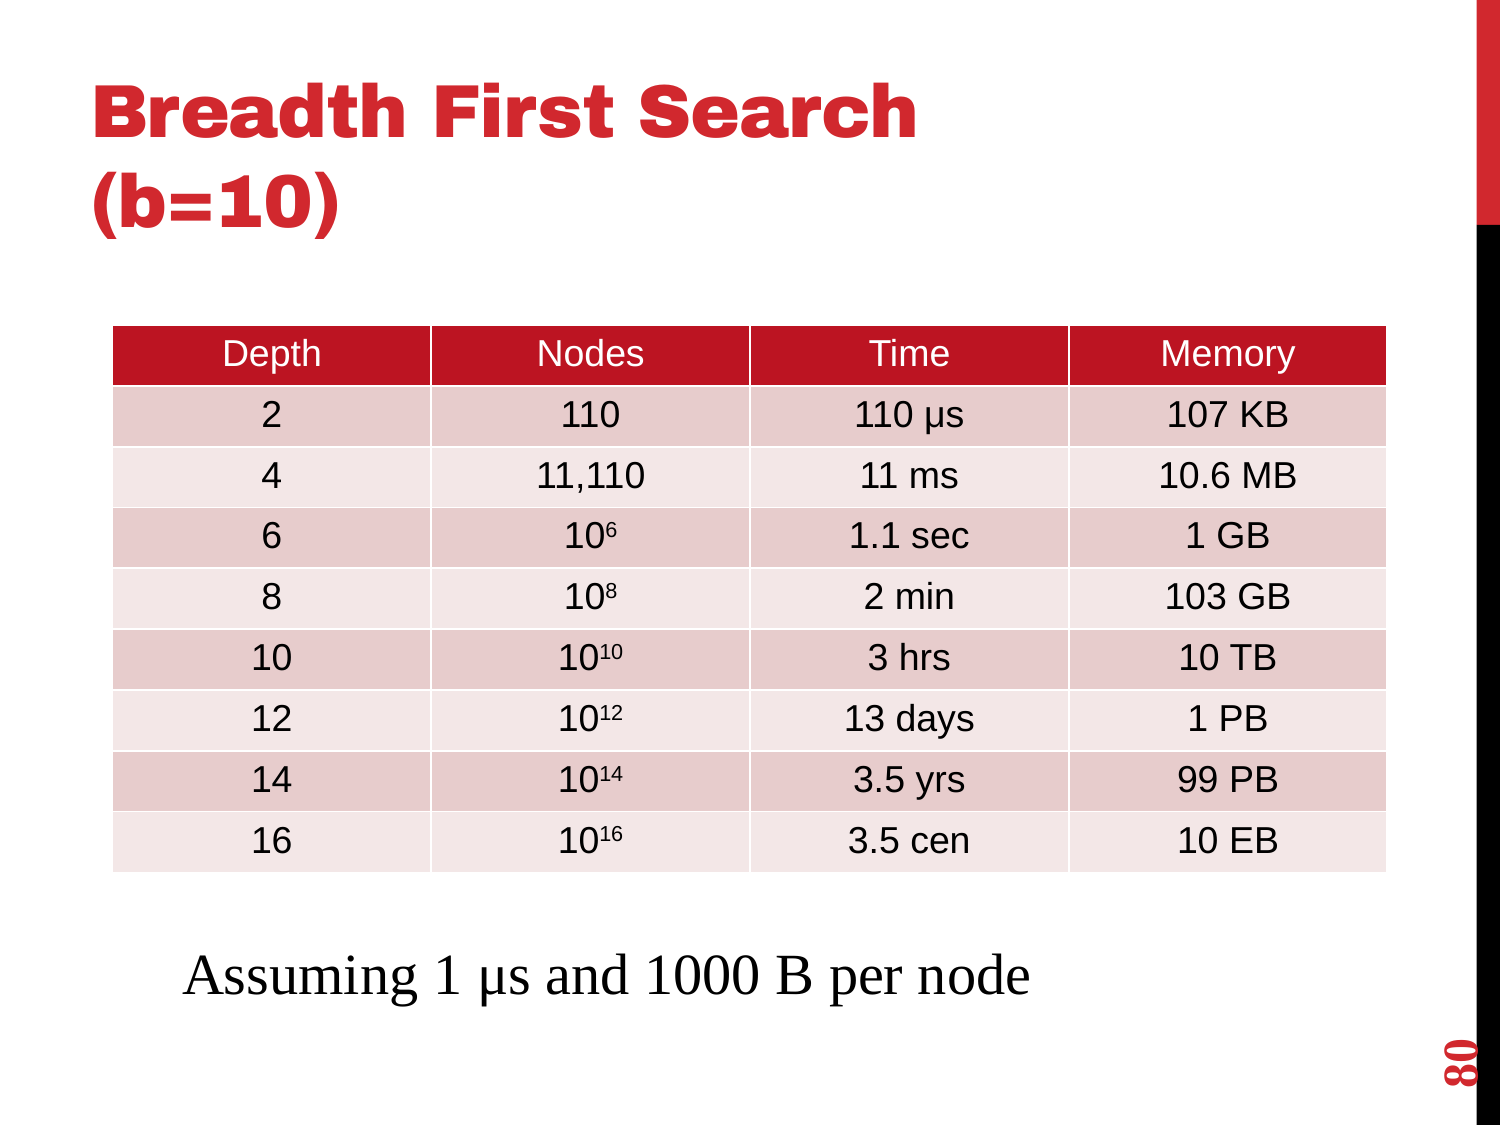

# Breadth First Search (b=10)
| Depth | Nodes | Time | Memory |
| --- | --- | --- | --- |
| 2 | 110 | 110 μs | 107 KB |
| 4 | 11,110 | 11 ms | 10.6 MB |
| 6 | 106 | 1.1 sec | 1 GB |
| 8 | 108 | 2 min | 103 GB |
| 10 | 1010 | 3 hrs | 10 TB |
| 12 | 1012 | 13 days | 1 PB |
| 14 | 1014 | 3.5 yrs | 99 PB |
| 16 | 1016 | 3.5 cen | 10 EB |
Assuming 1 μs and 1000 B per node
80